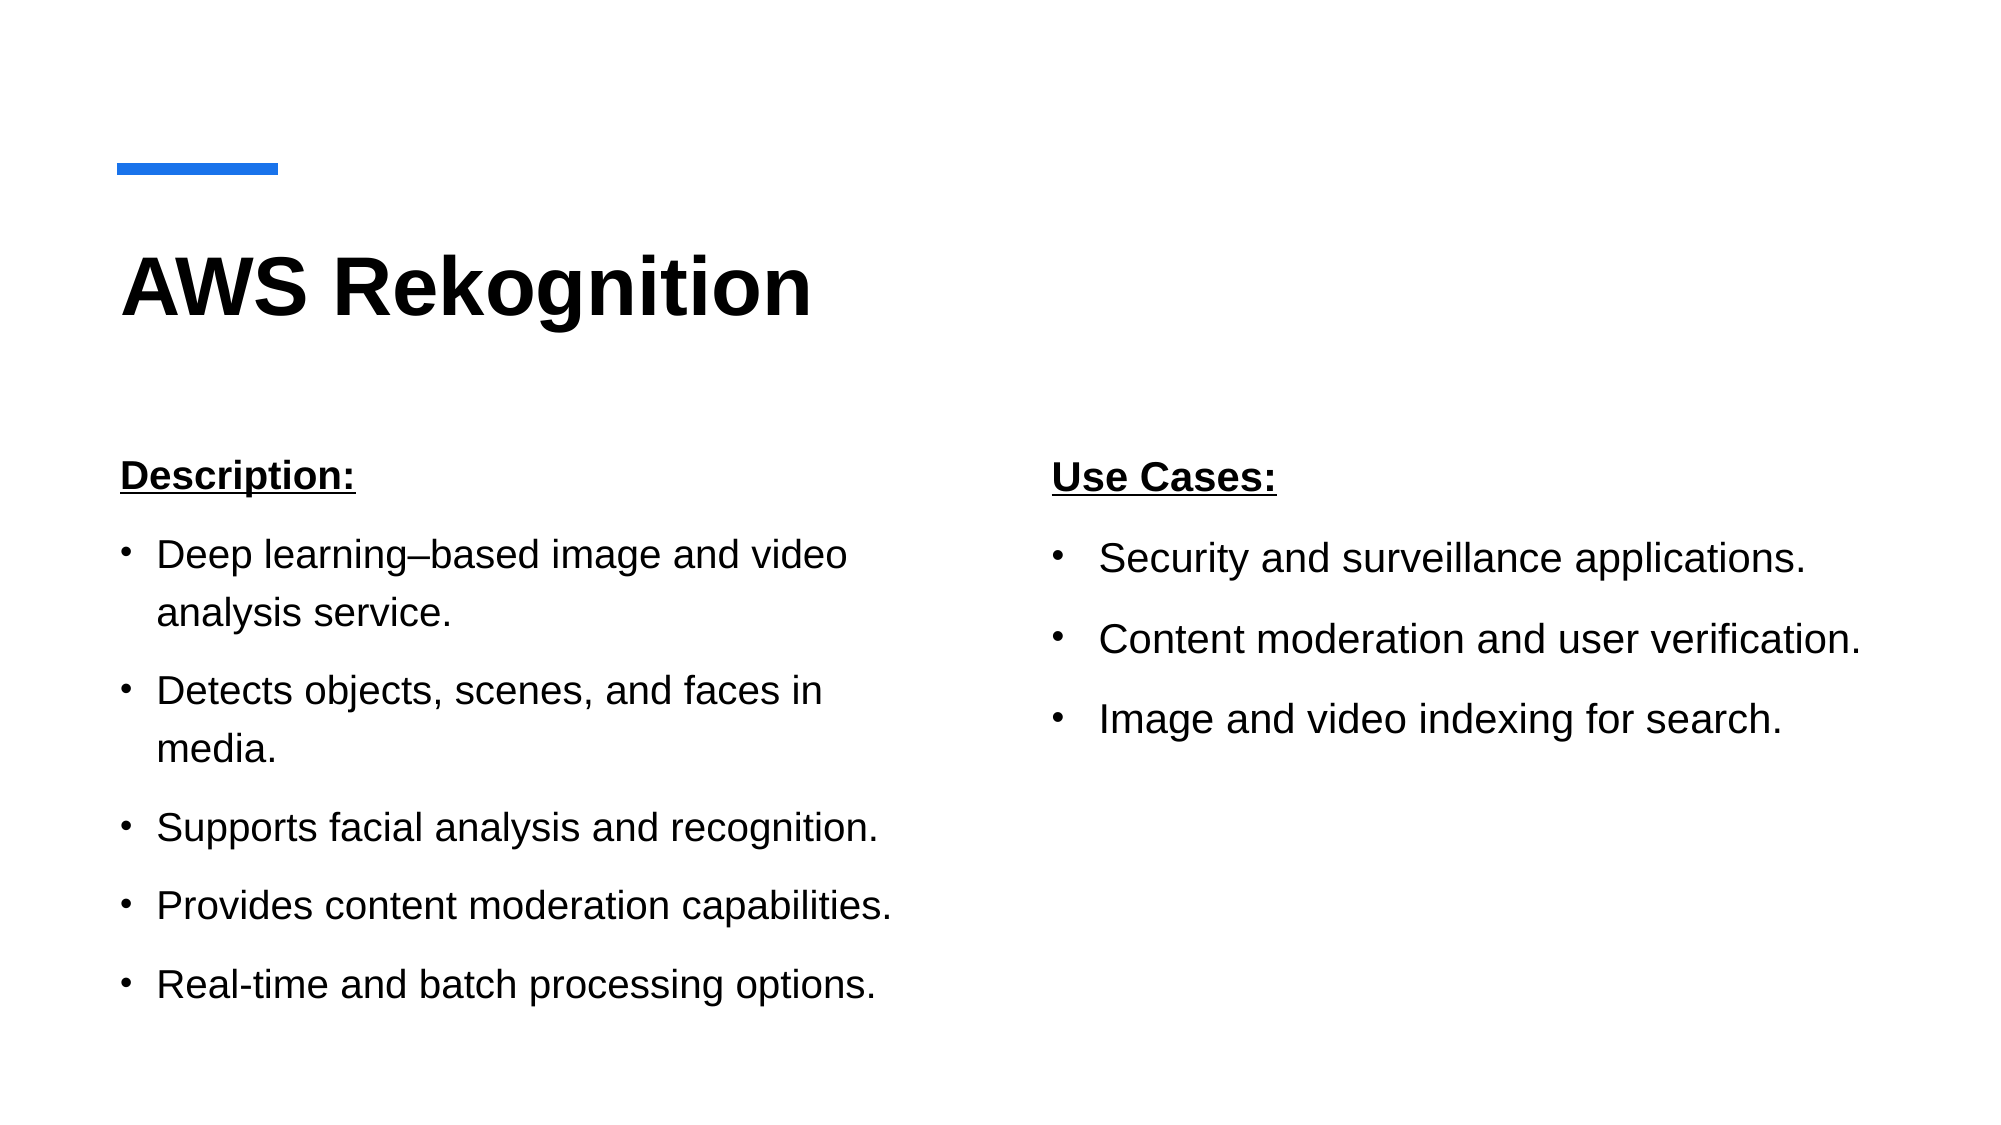

# AWS Rekognition
Description:
Deep learning–based image and video analysis service.
Detects objects, scenes, and faces in media.
Supports facial analysis and recognition.
Provides content moderation capabilities.
Real-time and batch processing options.
Use Cases:
Security and surveillance applications.
Content moderation and user verification.
Image and video indexing for search.